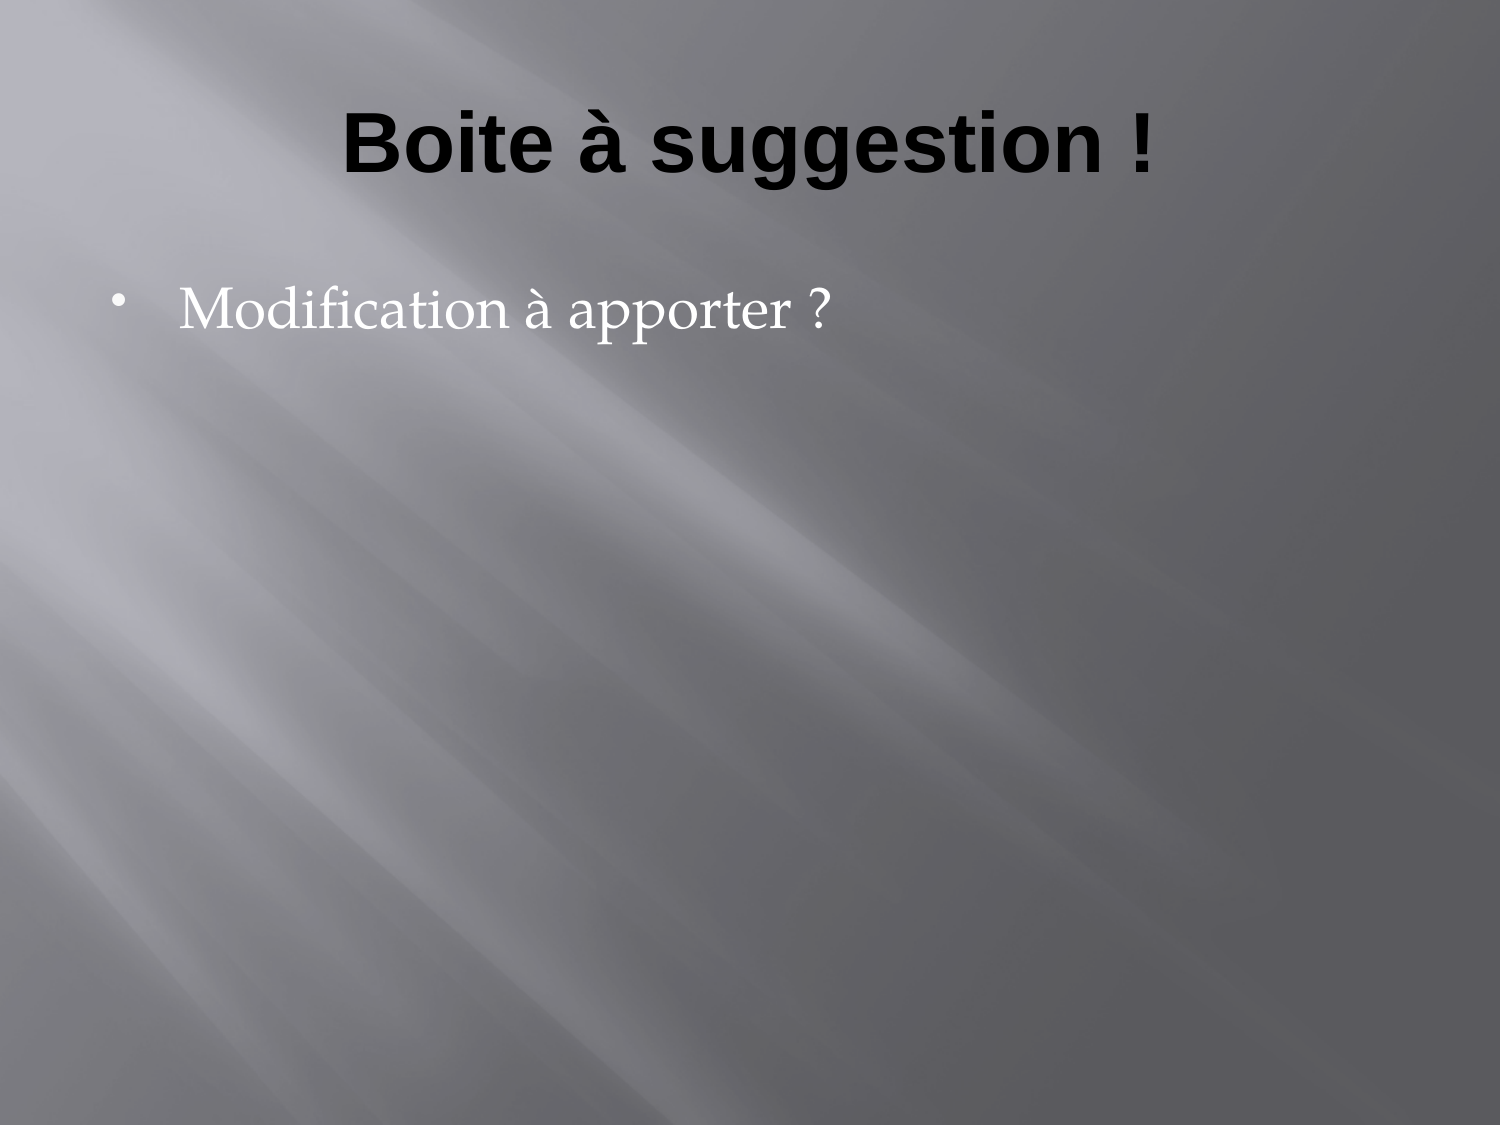

# Boite à suggestion !
Modification à apporter ?